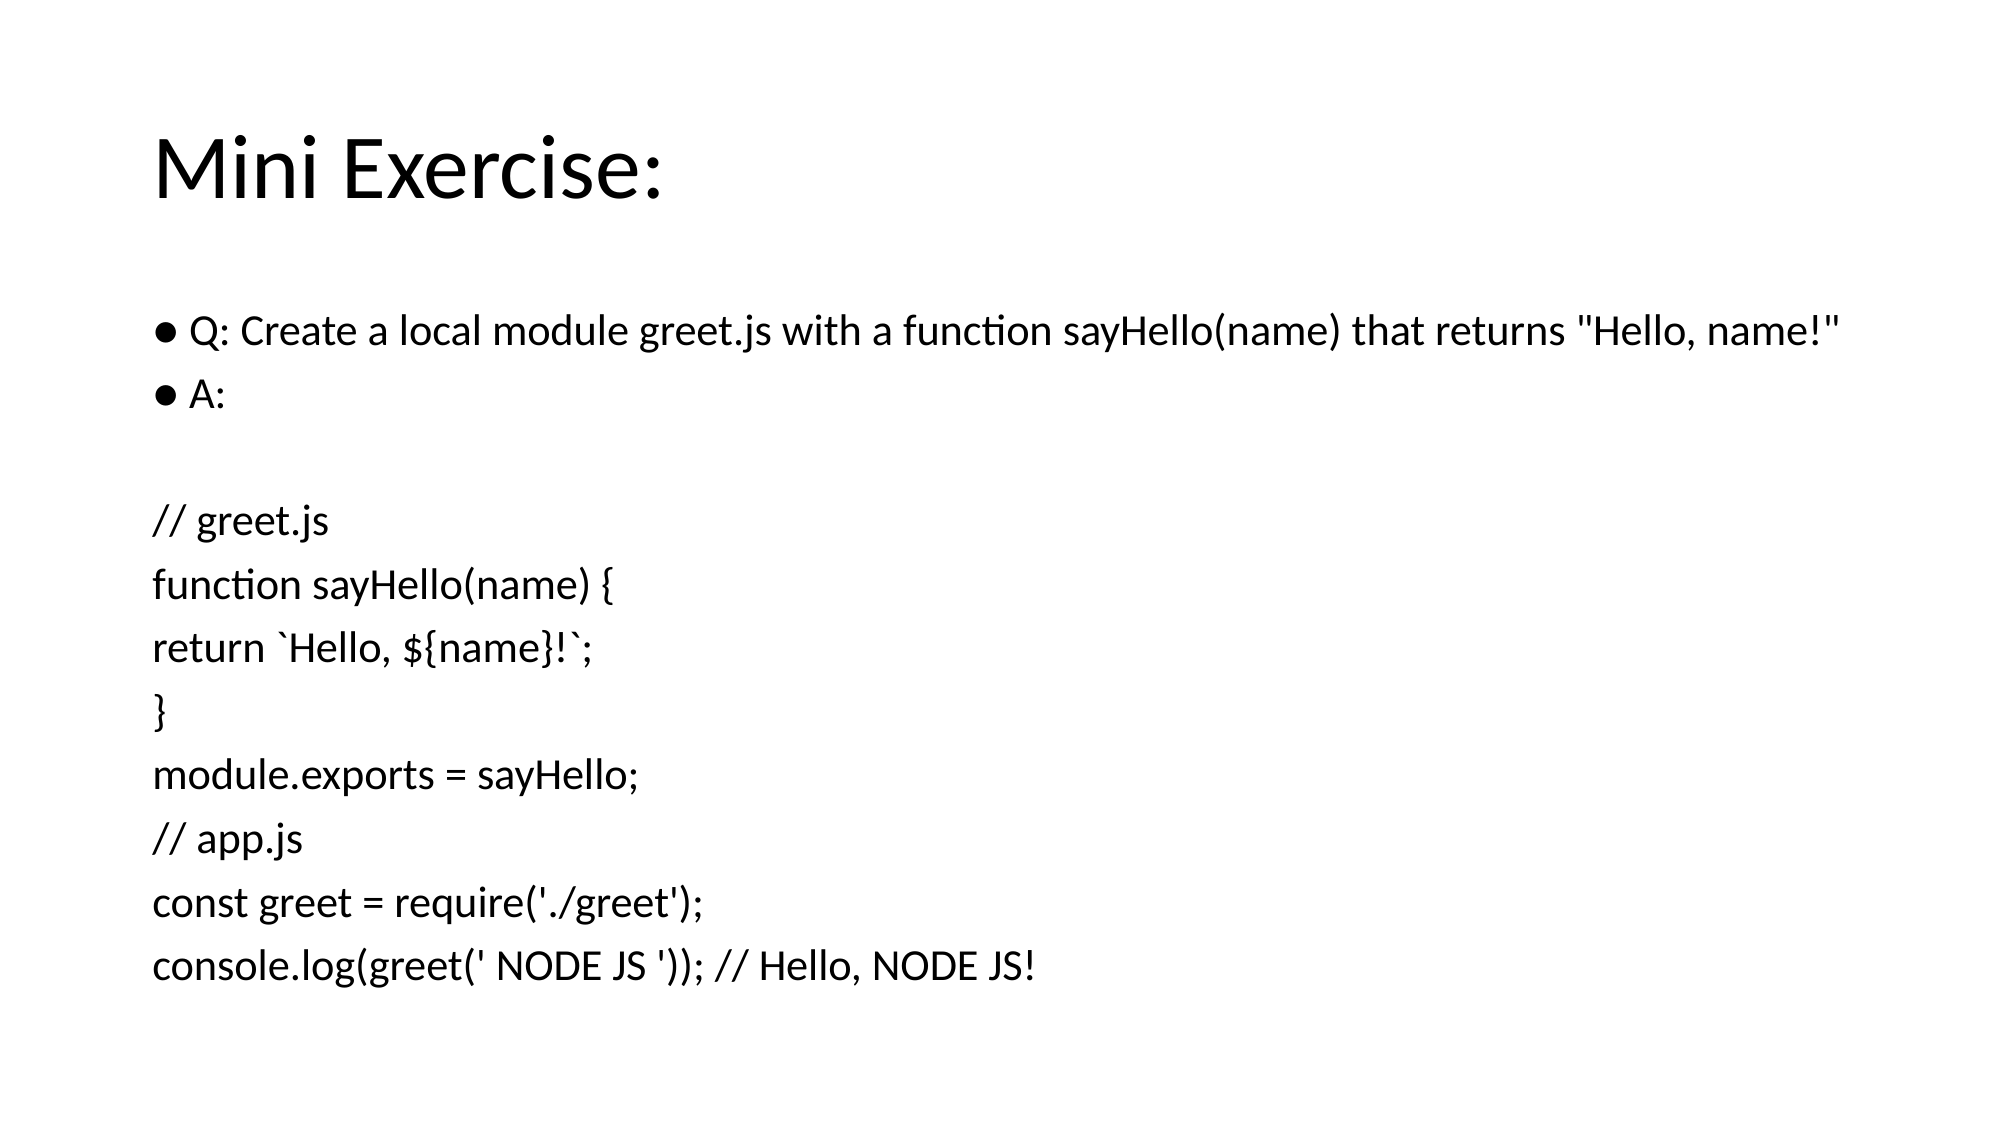

# Mini Exercise:
● Q: Create a local module greet.js with a function sayHello(name) that returns "Hello, name!"
● A:

// greet.js
function sayHello(name) {
return `Hello, ${name}!`;
}
module.exports = sayHello;
// app.js
const greet = require('./greet');
console.log(greet(' NODE JS ')); // Hello, NODE JS!